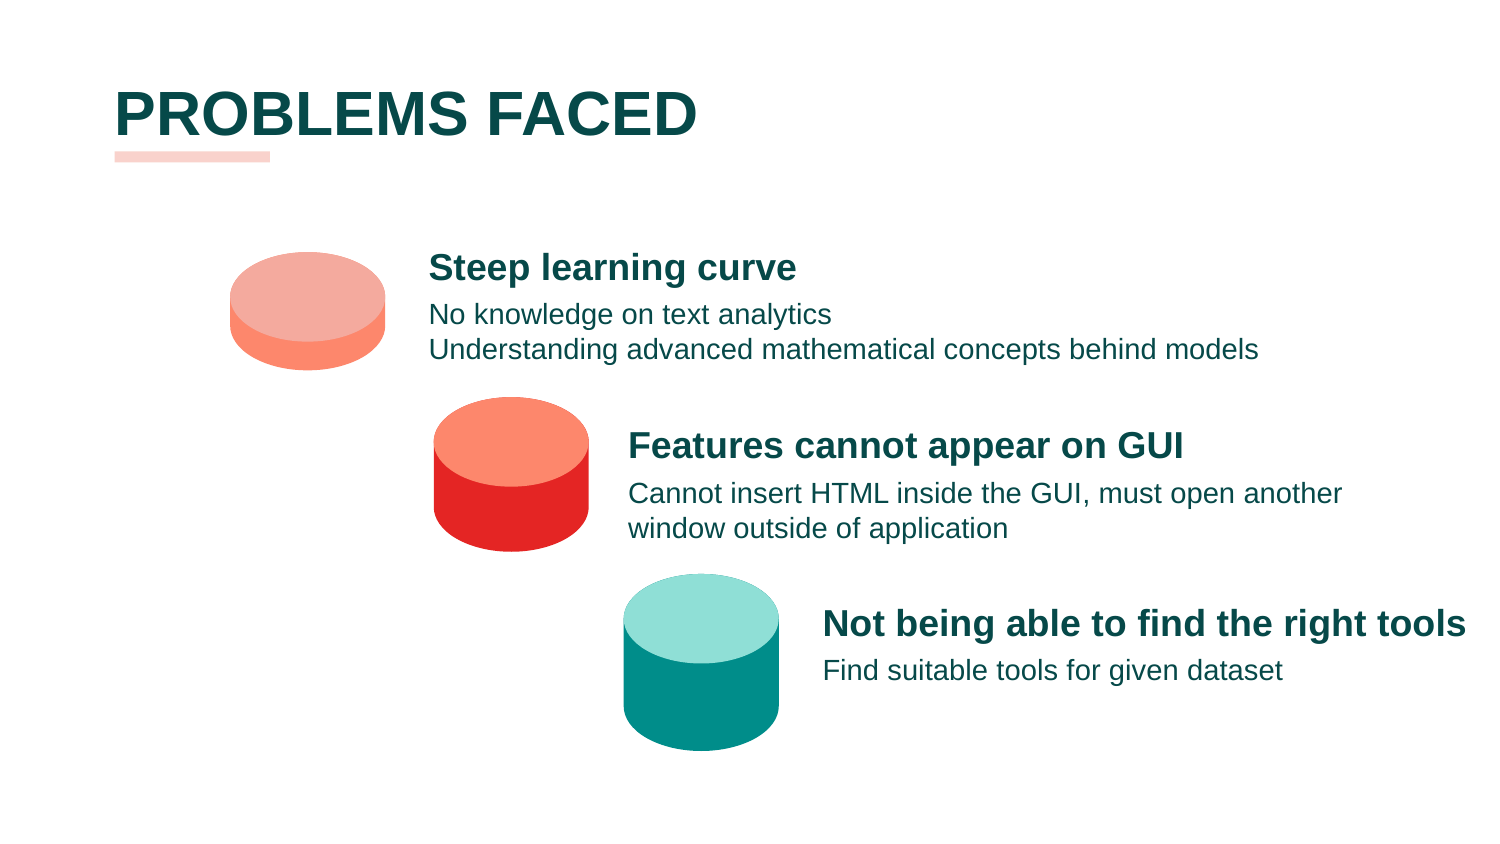

PROBLEMS FACED

# Steep learning curve

No knowledge on text analytics
Understanding advanced mathematical concepts behind models
Features cannot appear on GUI

Cannot insert HTML inside the GUI, must open another window outside of application

Not being able to find the right tools
Find suitable tools for given dataset